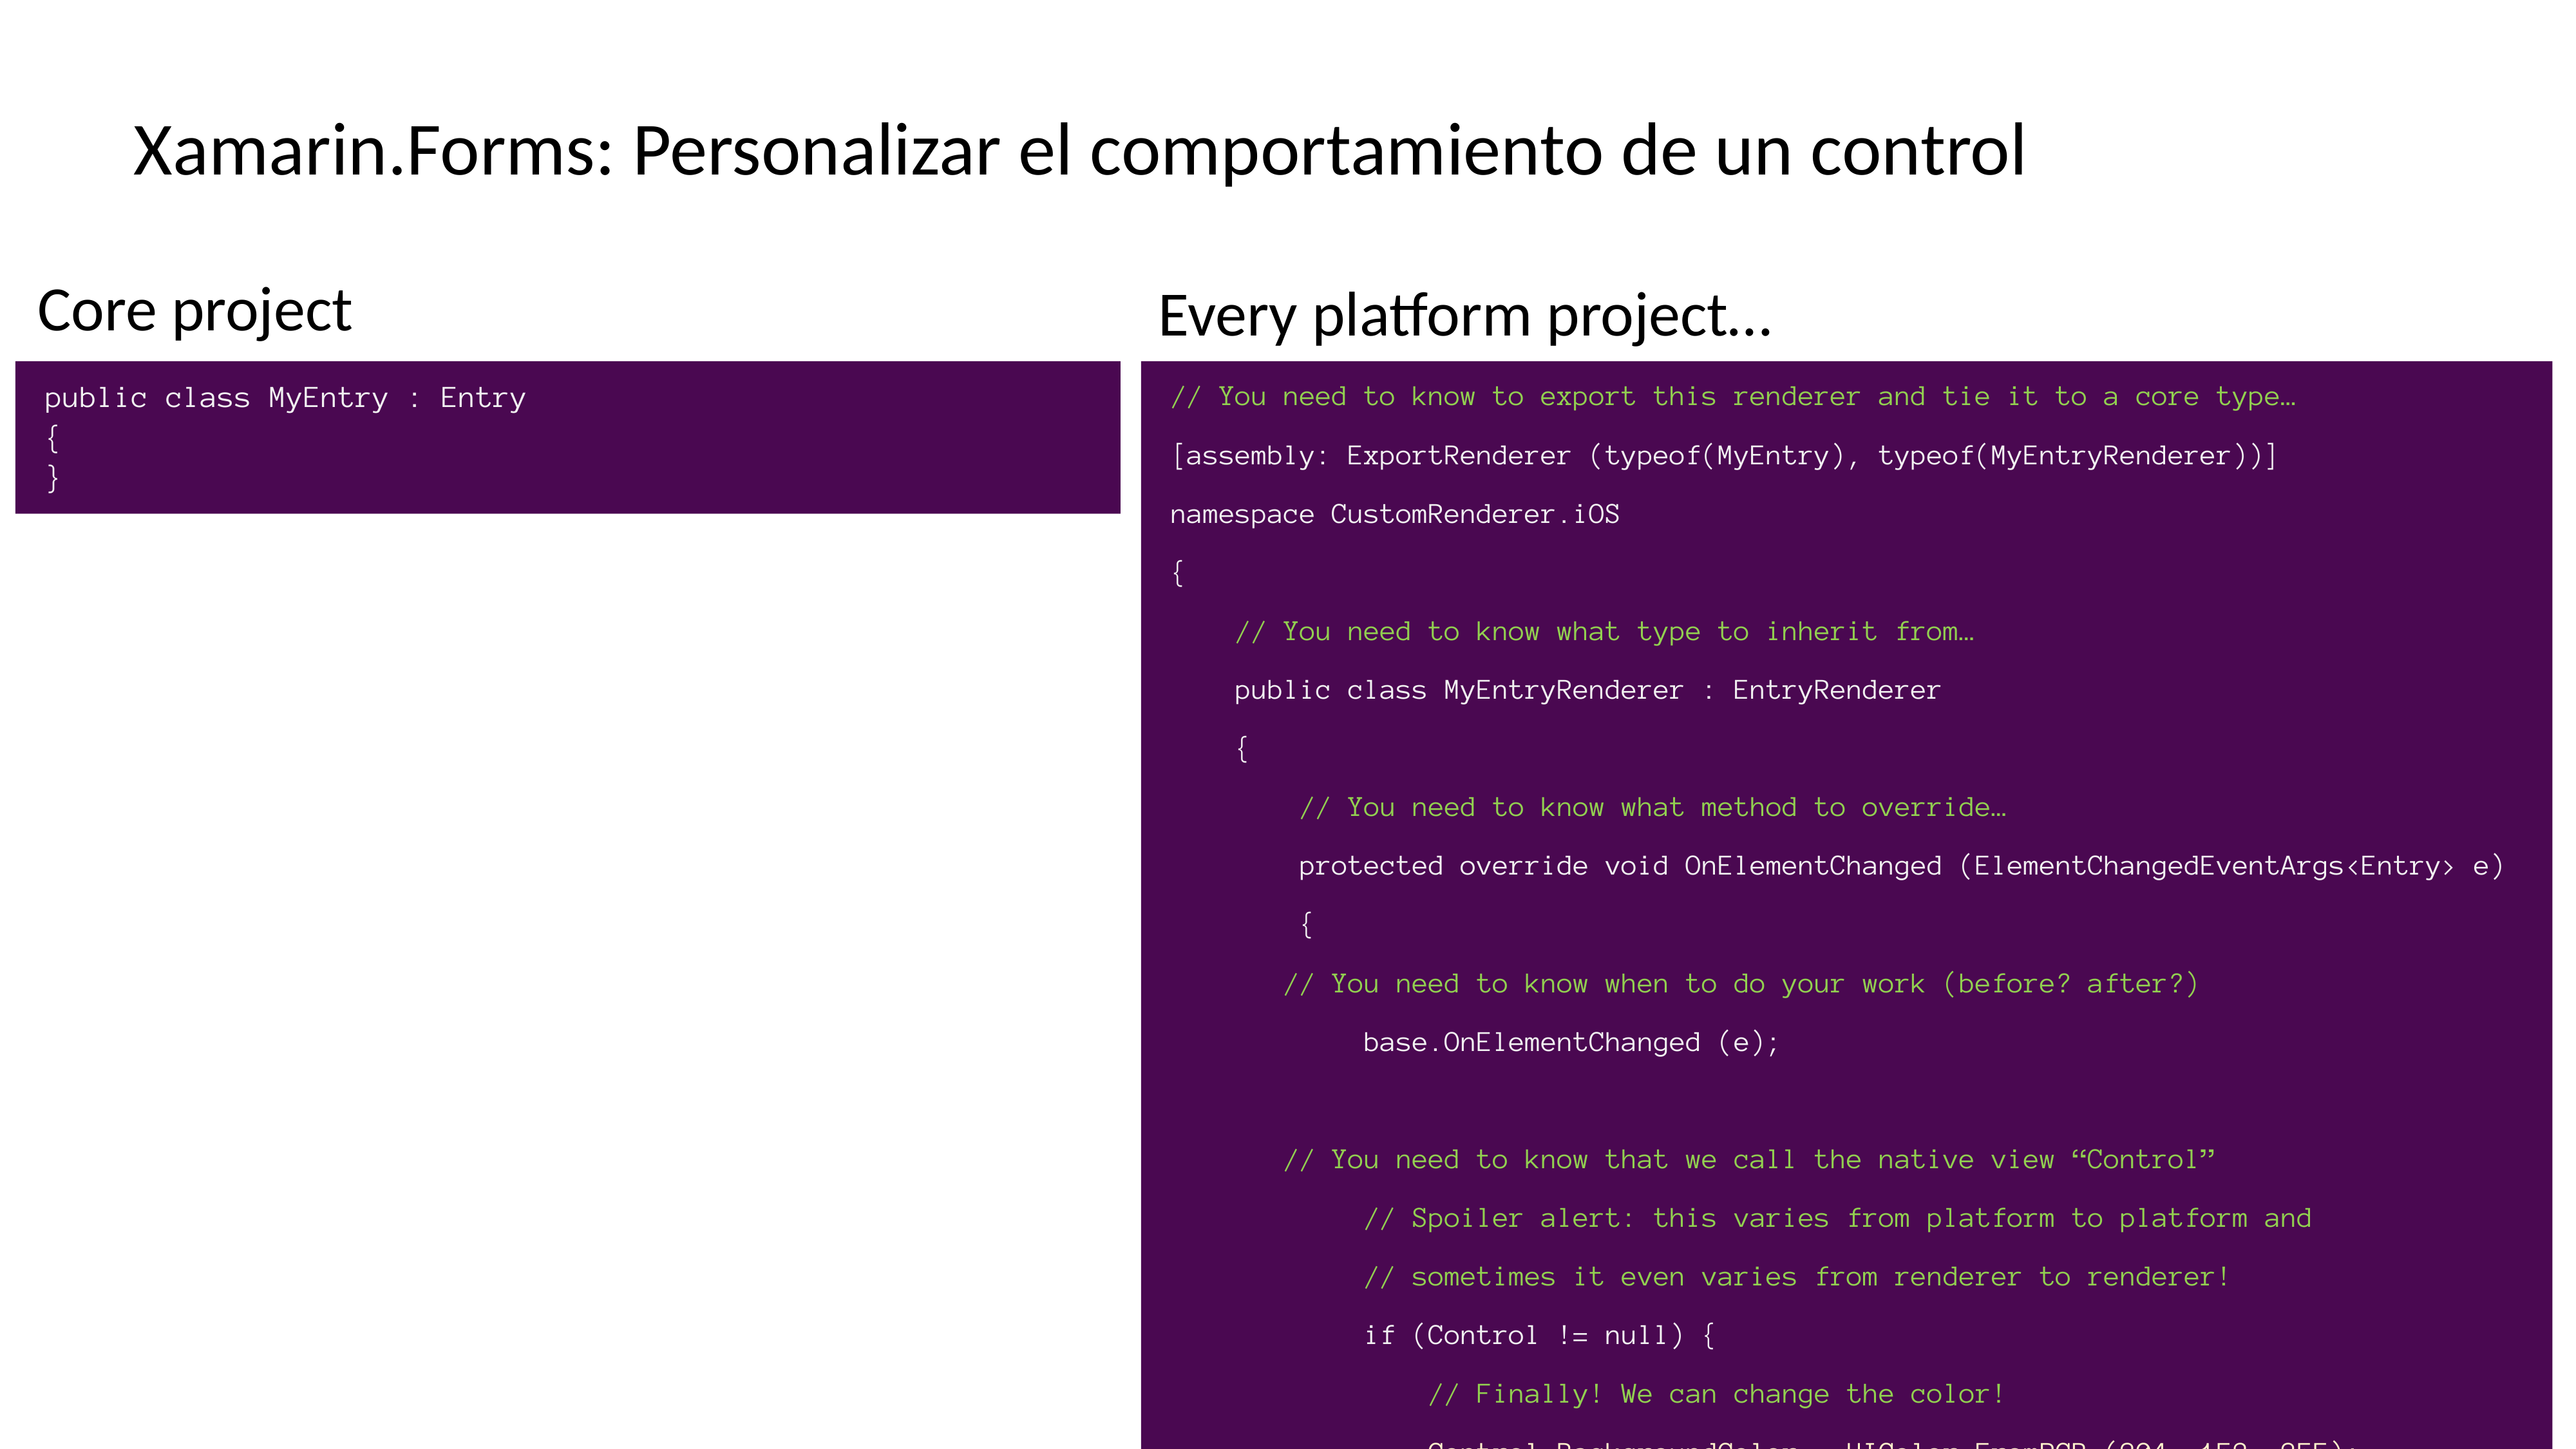

# Xamarin.Forms: Personalizar el comportamiento de un control
Core project
Every platform project…
public class MyEntry : Entry
{
}
// You need to know to export this renderer and tie it to a core type…
[assembly: ExportRenderer (typeof(MyEntry), typeof(MyEntryRenderer))]
namespace CustomRenderer.iOS
{
    // You need to know what type to inherit from…
    public class MyEntryRenderer : EntryRenderer
    {
        // You need to know what method to override…
        protected override void OnElementChanged (ElementChangedEventArgs<Entry> e)
        {
	 // You need to know when to do your work (before? after?)
            base.OnElementChanged (e);

	 // You need to know that we call the native view “Control”
            // Spoiler alert: this varies from platform to platform and
            // sometimes it even varies from renderer to renderer!
            if (Control != null) {
                // Finally! We can change the color!
                Control.BackgroundColor = UIColor.FromRGB (204, 153, 255);
            }
        }
    }
}